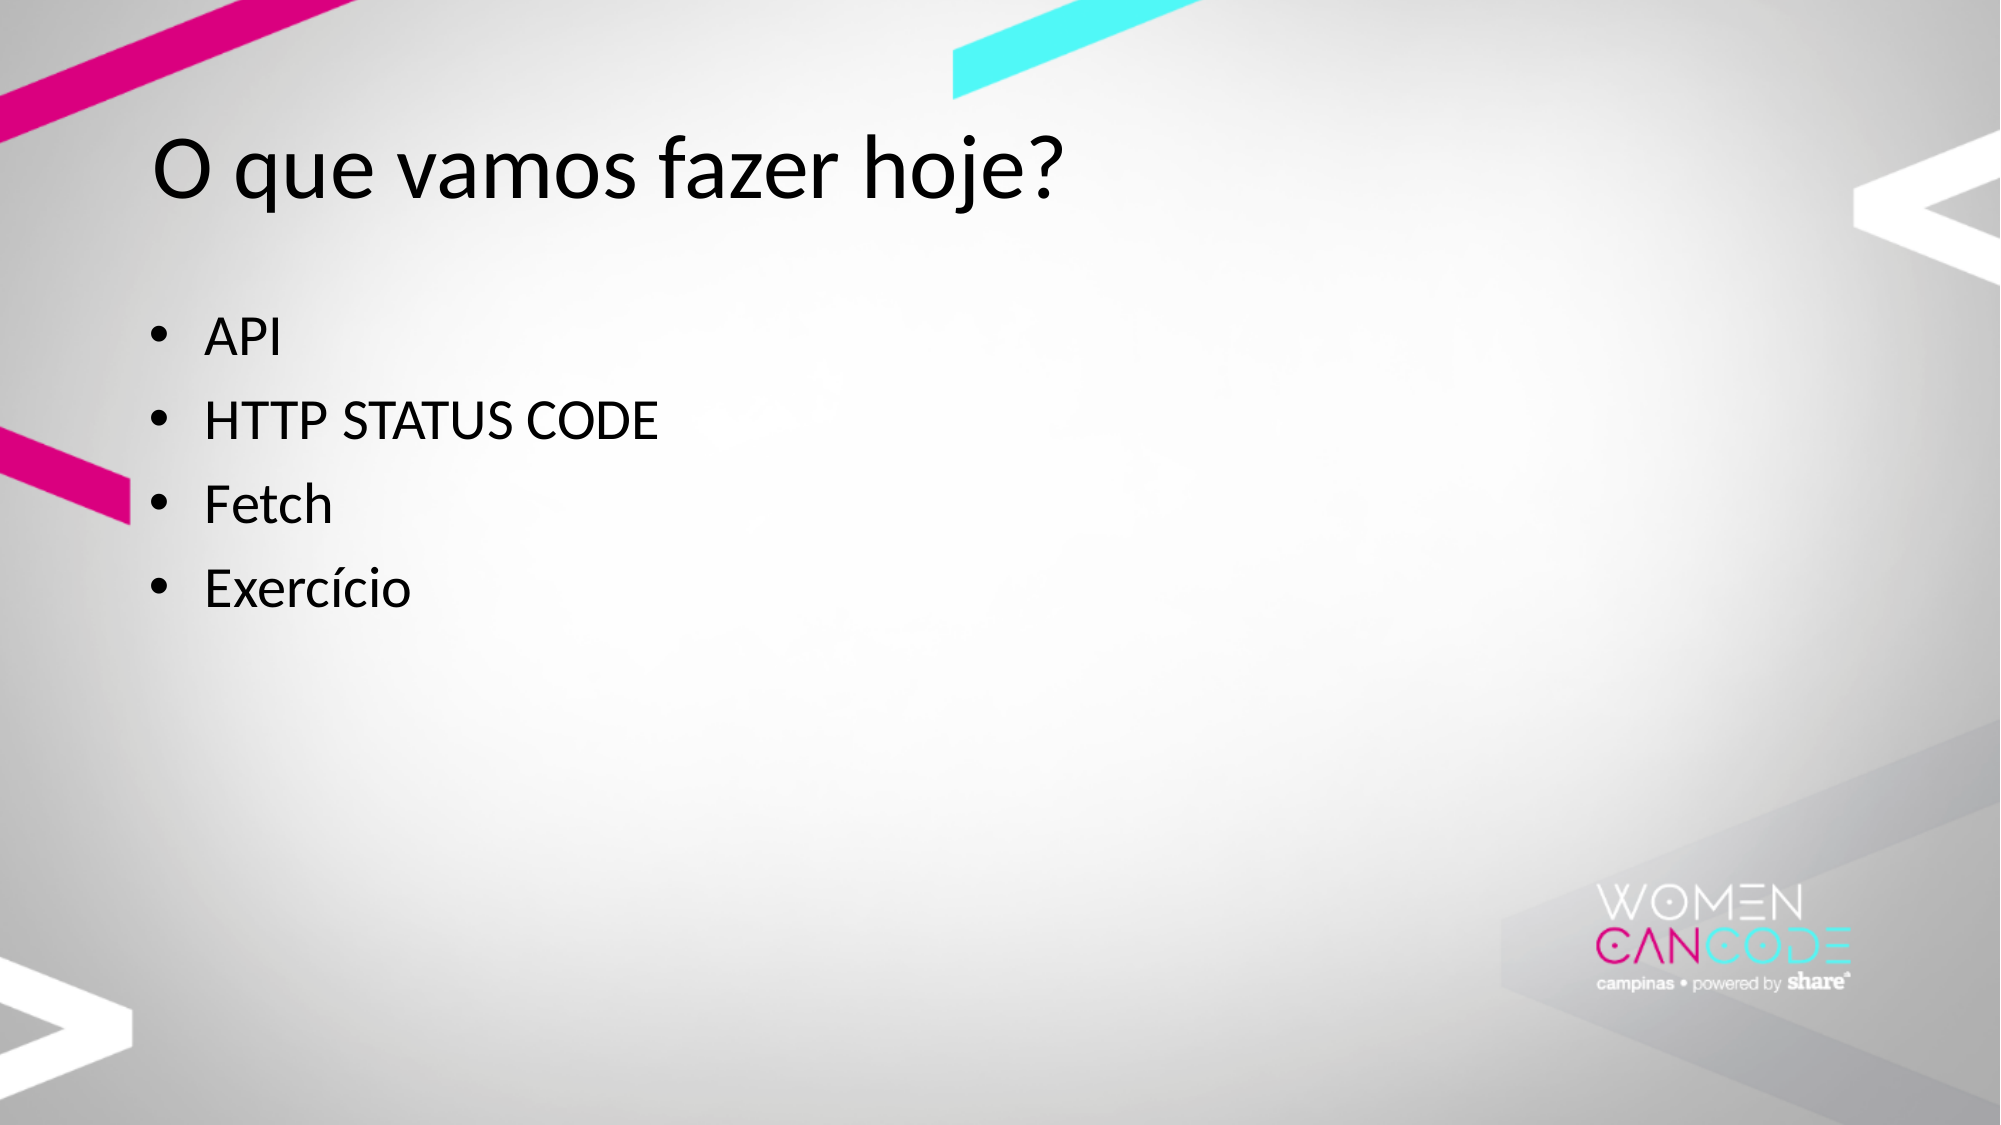

# O que vamos fazer hoje?
API
HTTP STATUS CODE
Fetch
Exercício